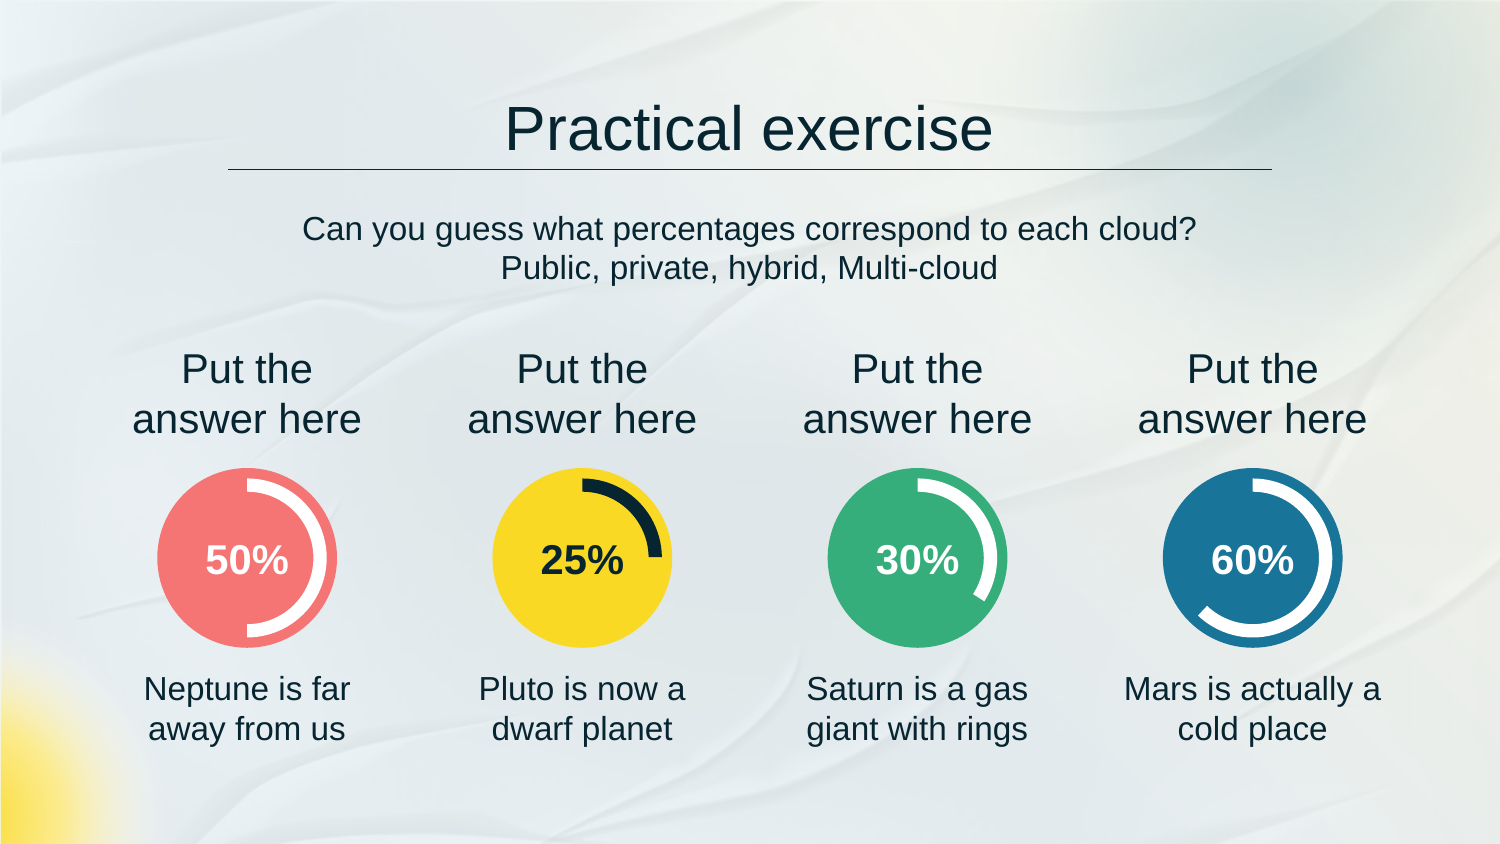

# Practical exercise
Can you guess what percentages correspond to each cloud?
Public, private, hybrid, Multi-cloud
Put the answer here
Put the answer here
Put the answer here
Put the answer here
50%
25%
30%
60%

Neptune is far away from us
Pluto is now a dwarf planet
Saturn is a gas giant with rings
Mars is actually a cold place